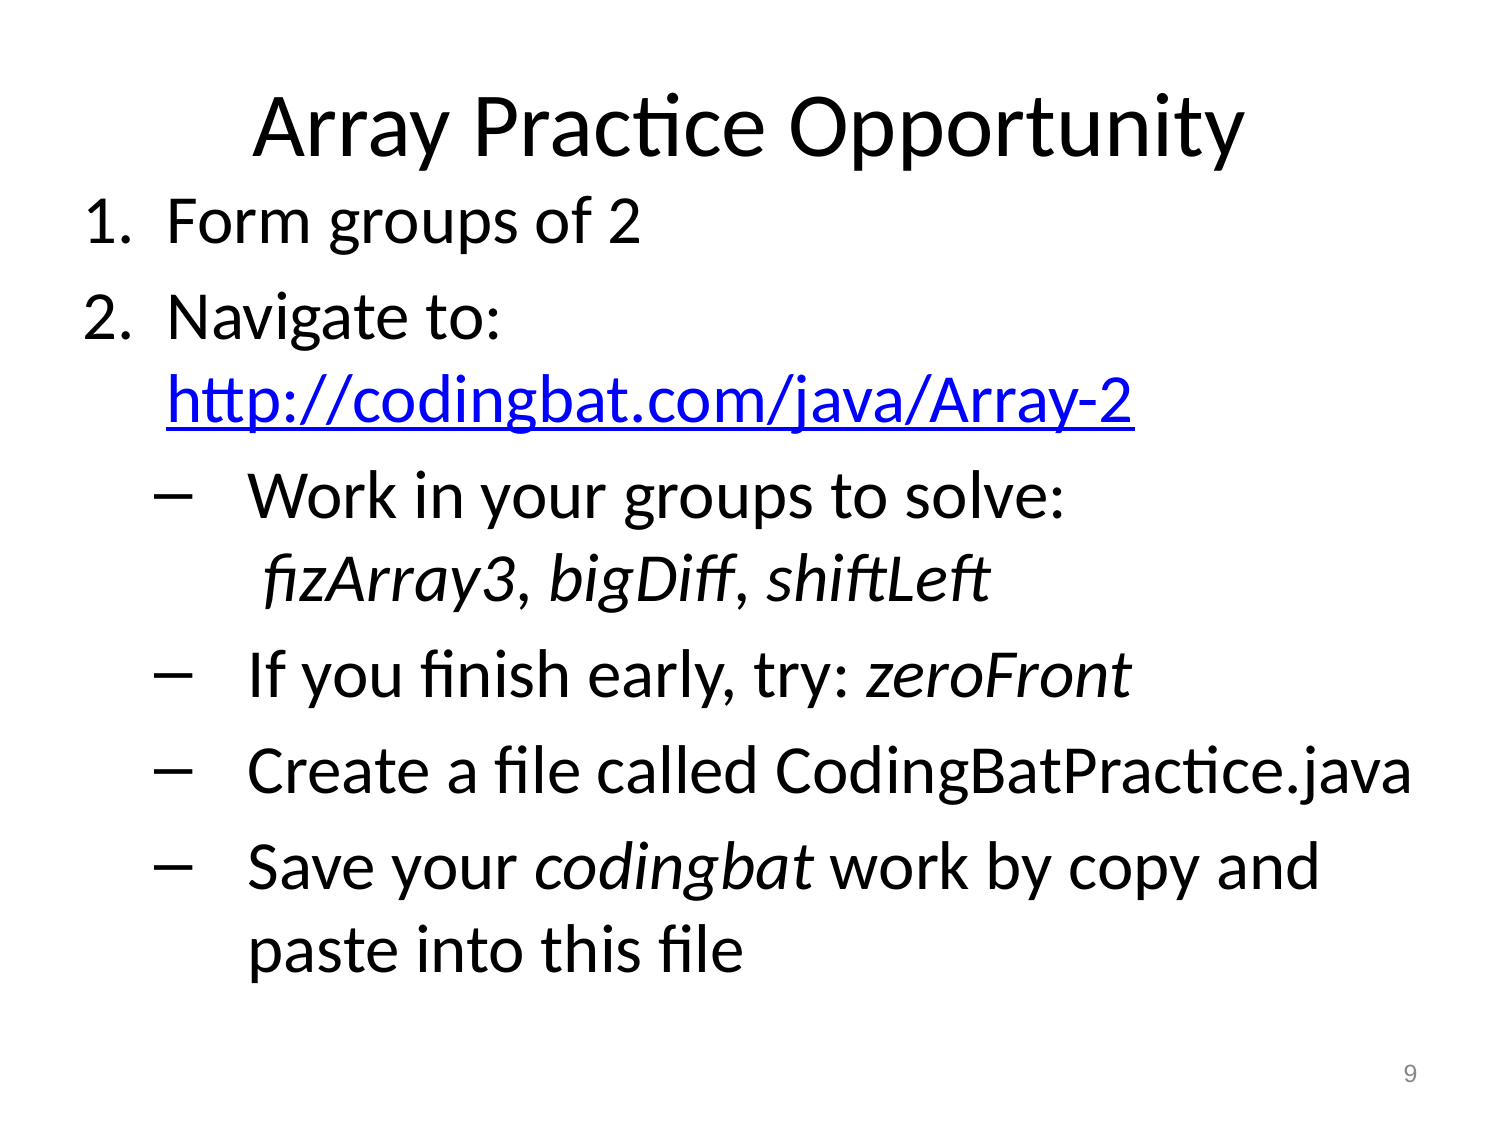

# Array Practice Opportunity
Form groups of 2
Navigate to: http://codingbat.com/java/Array-2
Work in your groups to solve:
 fizArray3, bigDiff, shiftLeft
If you finish early, try: zeroFront
Create a file called CodingBatPractice.java
Save your codingbat work by copy and paste into this file
9